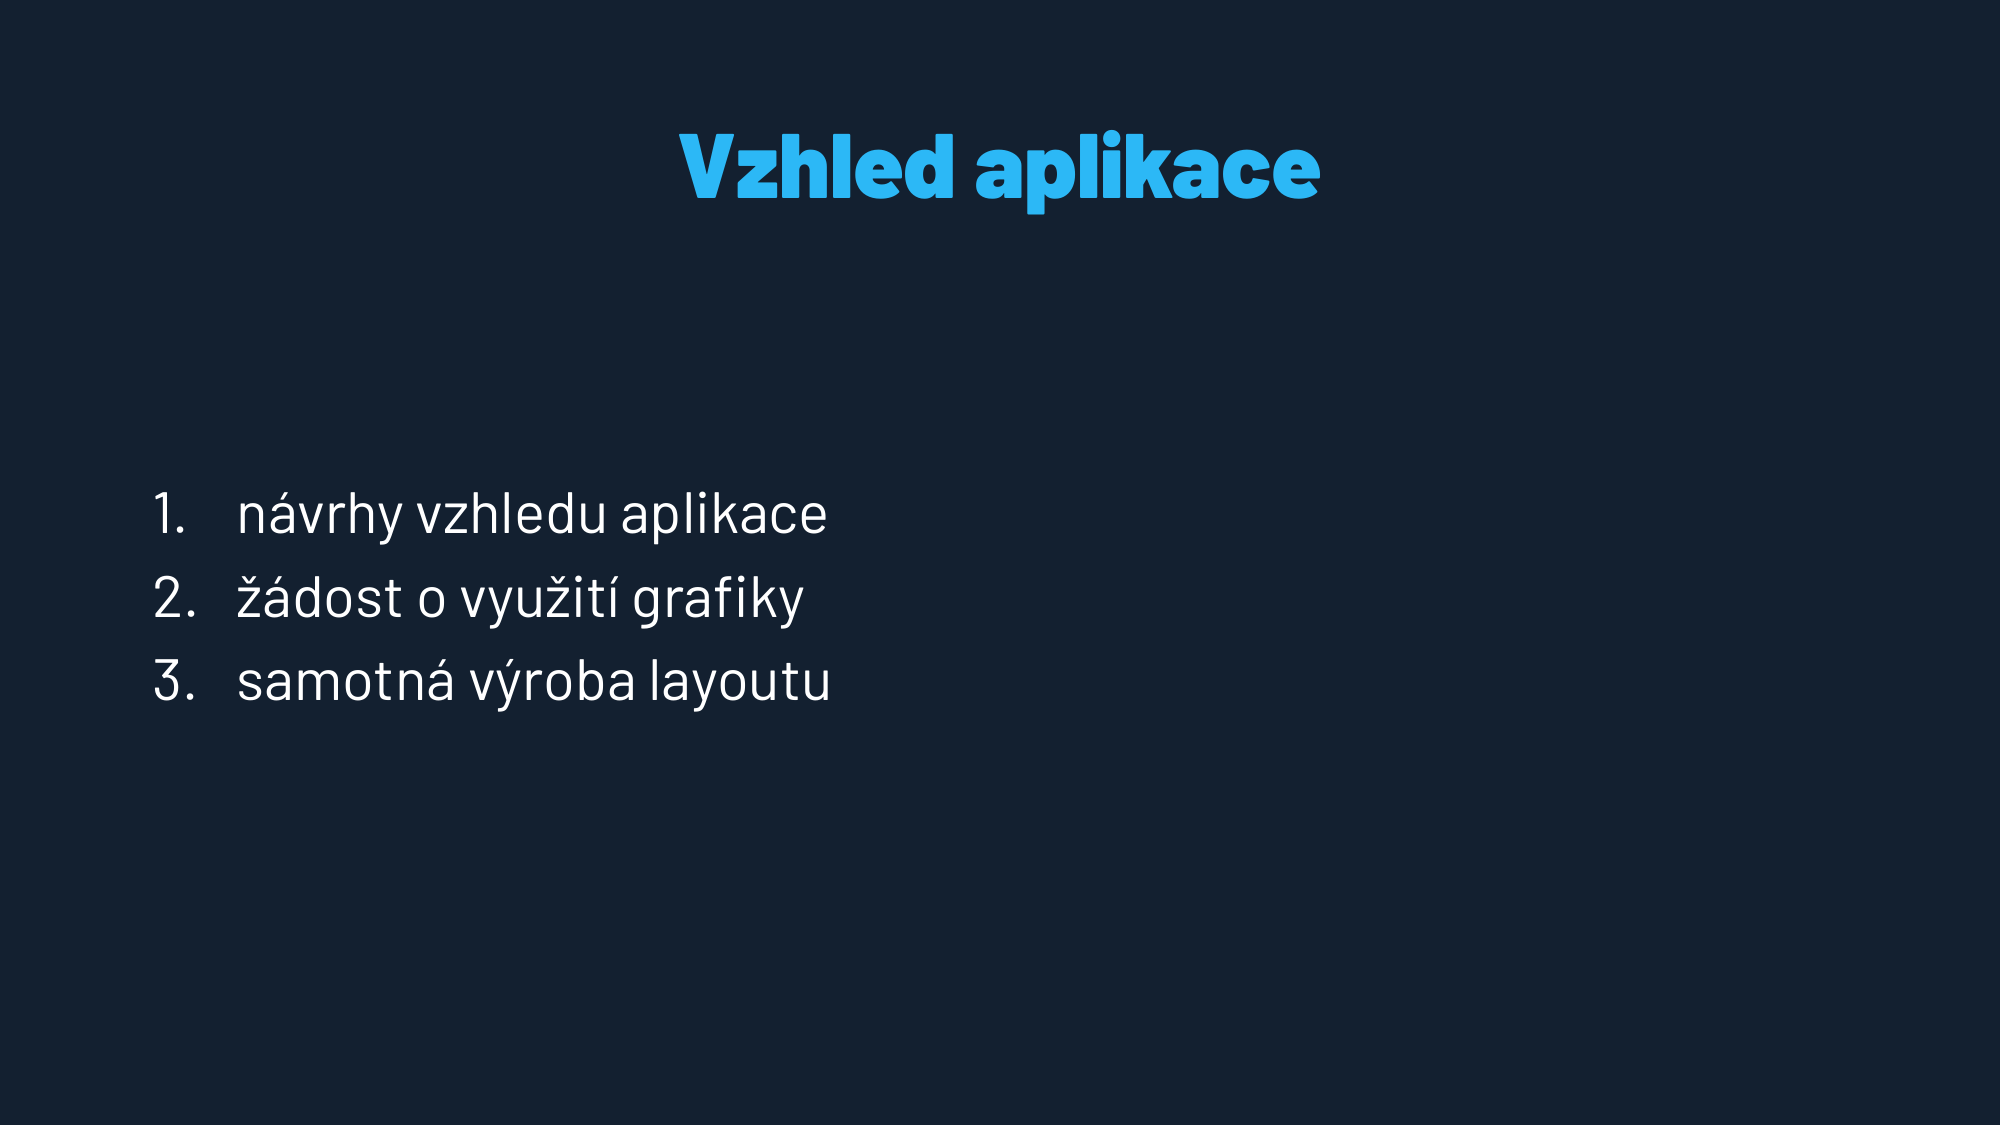

# Vzhled aplikace

návrhy vzhledu aplikace
žádost o využití grafiky
samotná výroba layoutu